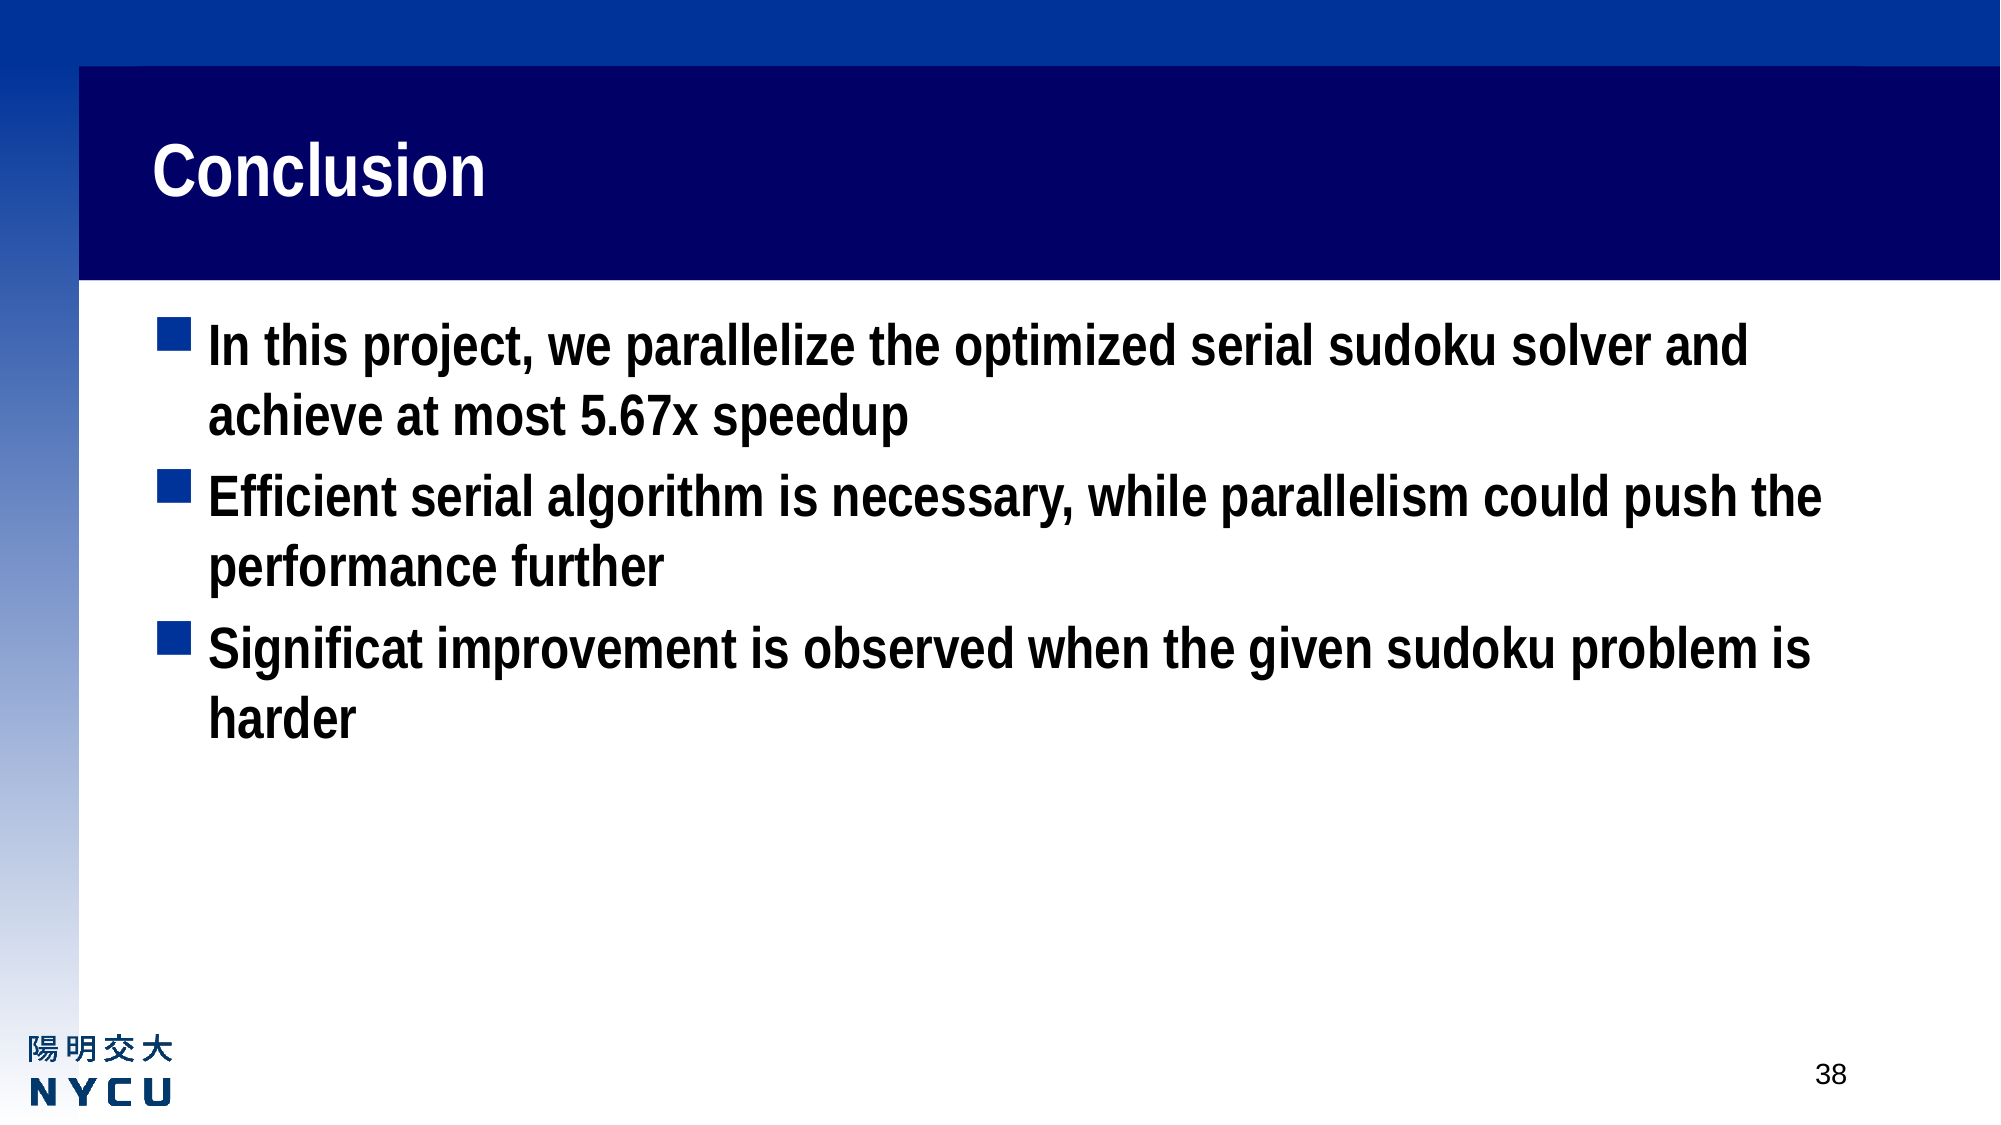

# Conclusion
In this project, we parallelize the optimized serial sudoku solver and achieve at most 5.67x speedup
Efficient serial algorithm is necessary, while parallelism could push the performance further
Significat improvement is observed when the given sudoku problem is harder

38